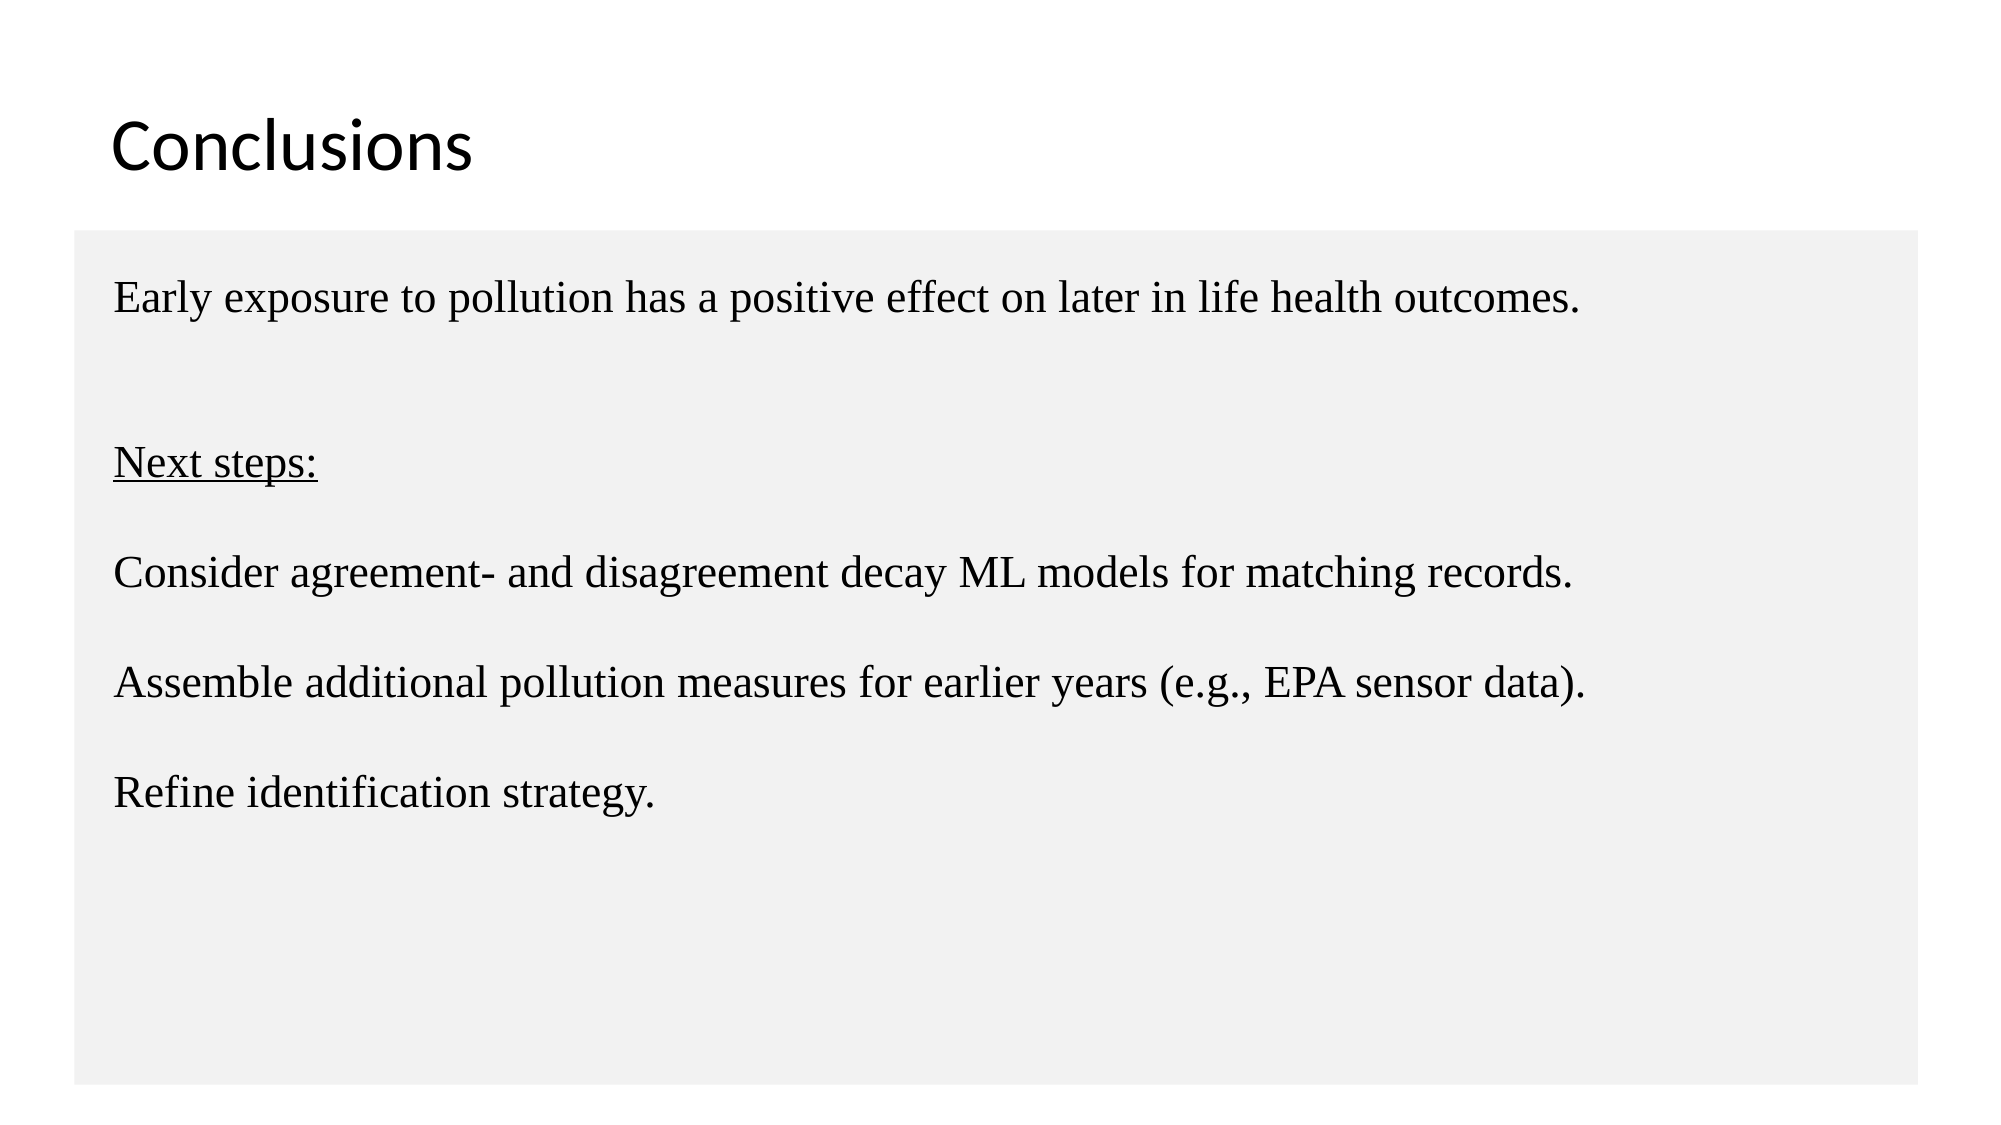

Conclusions

Early exposure to pollution has a positive effect on later in life health outcomes.

Next steps:

Consider agreement- and disagreement decay ML models for matching records.

Assemble additional pollution measures for earlier years (e.g., EPA sensor data).

Refine identification strategy.